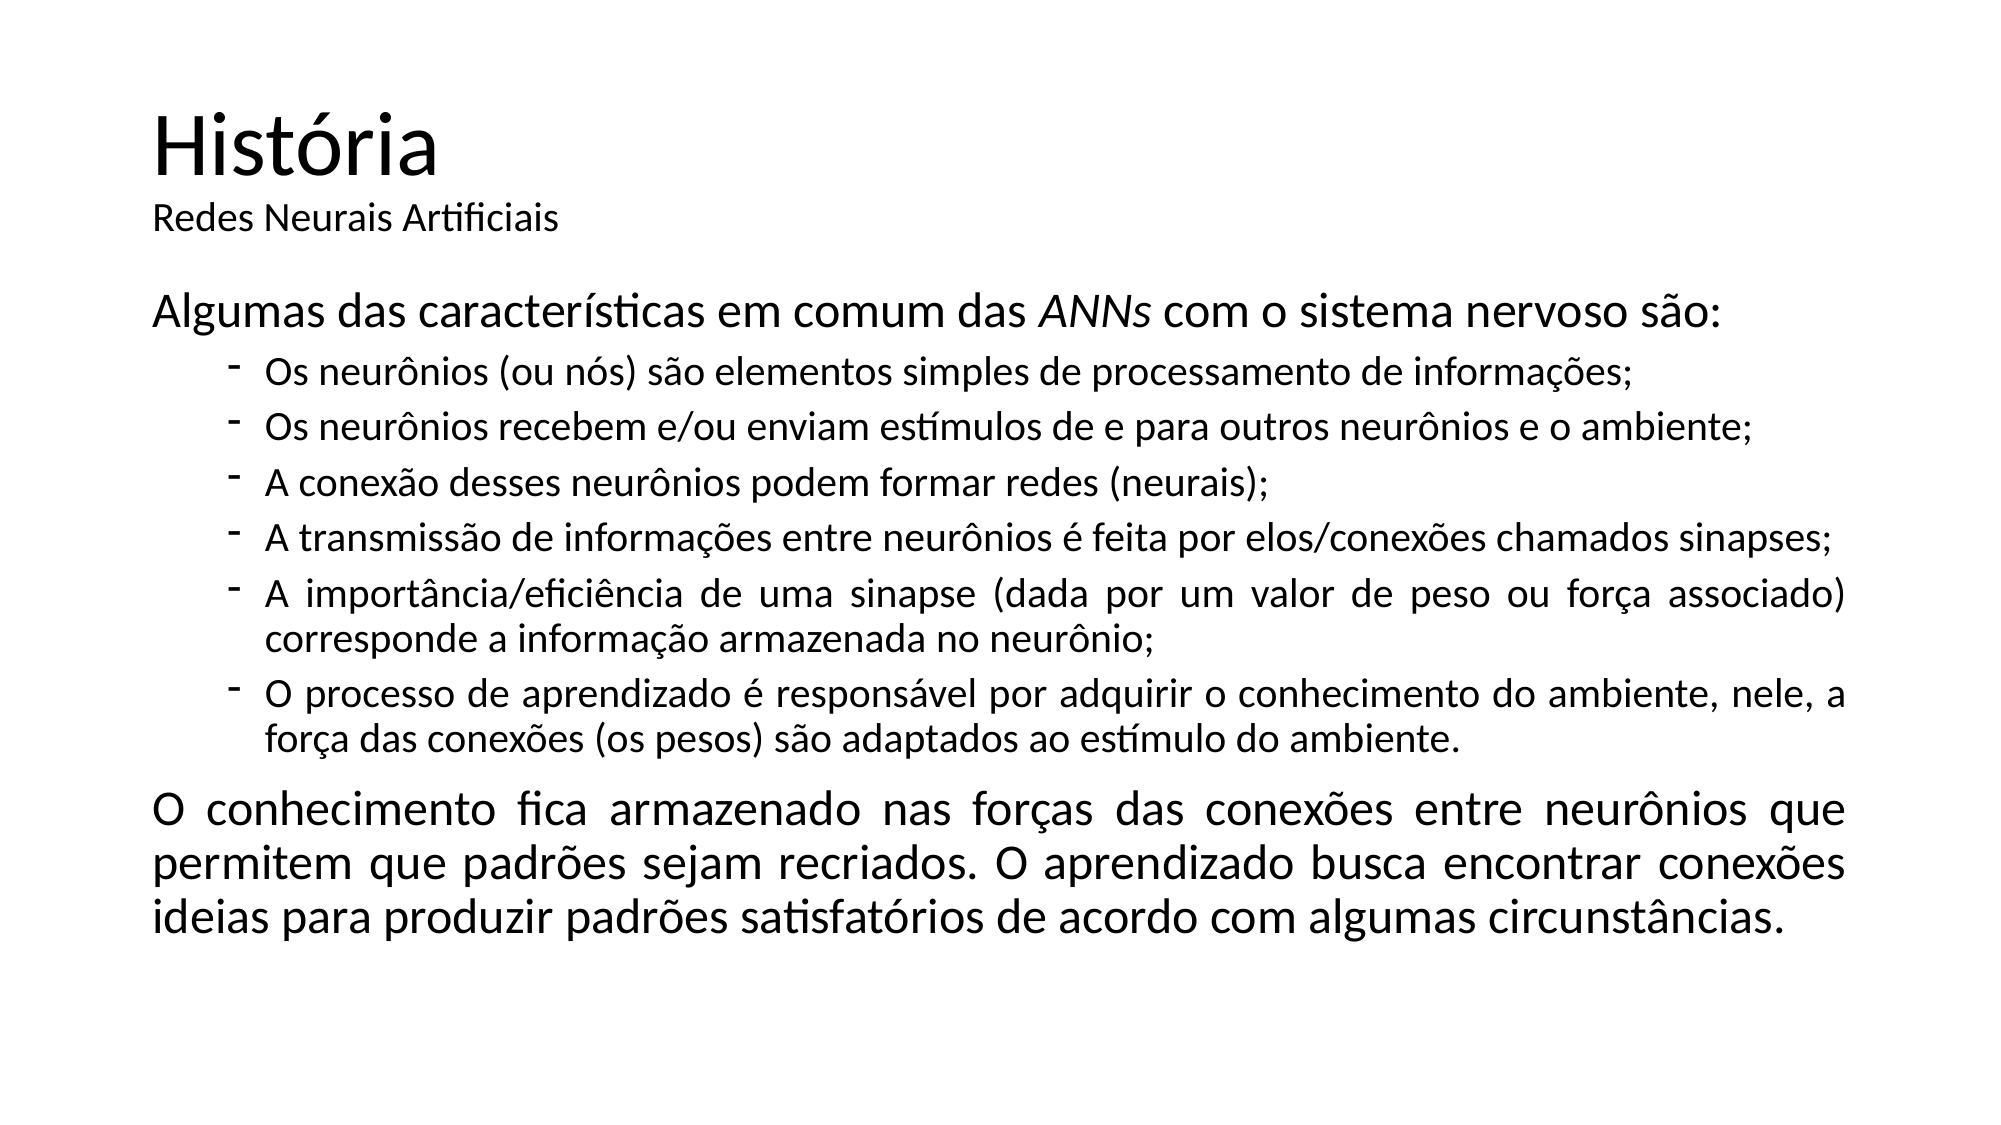

# História Redes Neurais Artificiais
Algumas das características em comum das ANNs com o sistema nervoso são:
Os neurônios (ou nós) são elementos simples de processamento de informações;
Os neurônios recebem e/ou enviam estímulos de e para outros neurônios e o ambiente;
A conexão desses neurônios podem formar redes (neurais);
A transmissão de informações entre neurônios é feita por elos/conexões chamados sinapses;
A importância/eficiência de uma sinapse (dada por um valor de peso ou força associado) corresponde a informação armazenada no neurônio;
O processo de aprendizado é responsável por adquirir o conhecimento do ambiente, nele, a força das conexões (os pesos) são adaptados ao estímulo do ambiente.
O conhecimento fica armazenado nas forças das conexões entre neurônios que permitem que padrões sejam recriados. O aprendizado busca encontrar conexões ideias para produzir padrões satisfatórios de acordo com algumas circunstâncias.